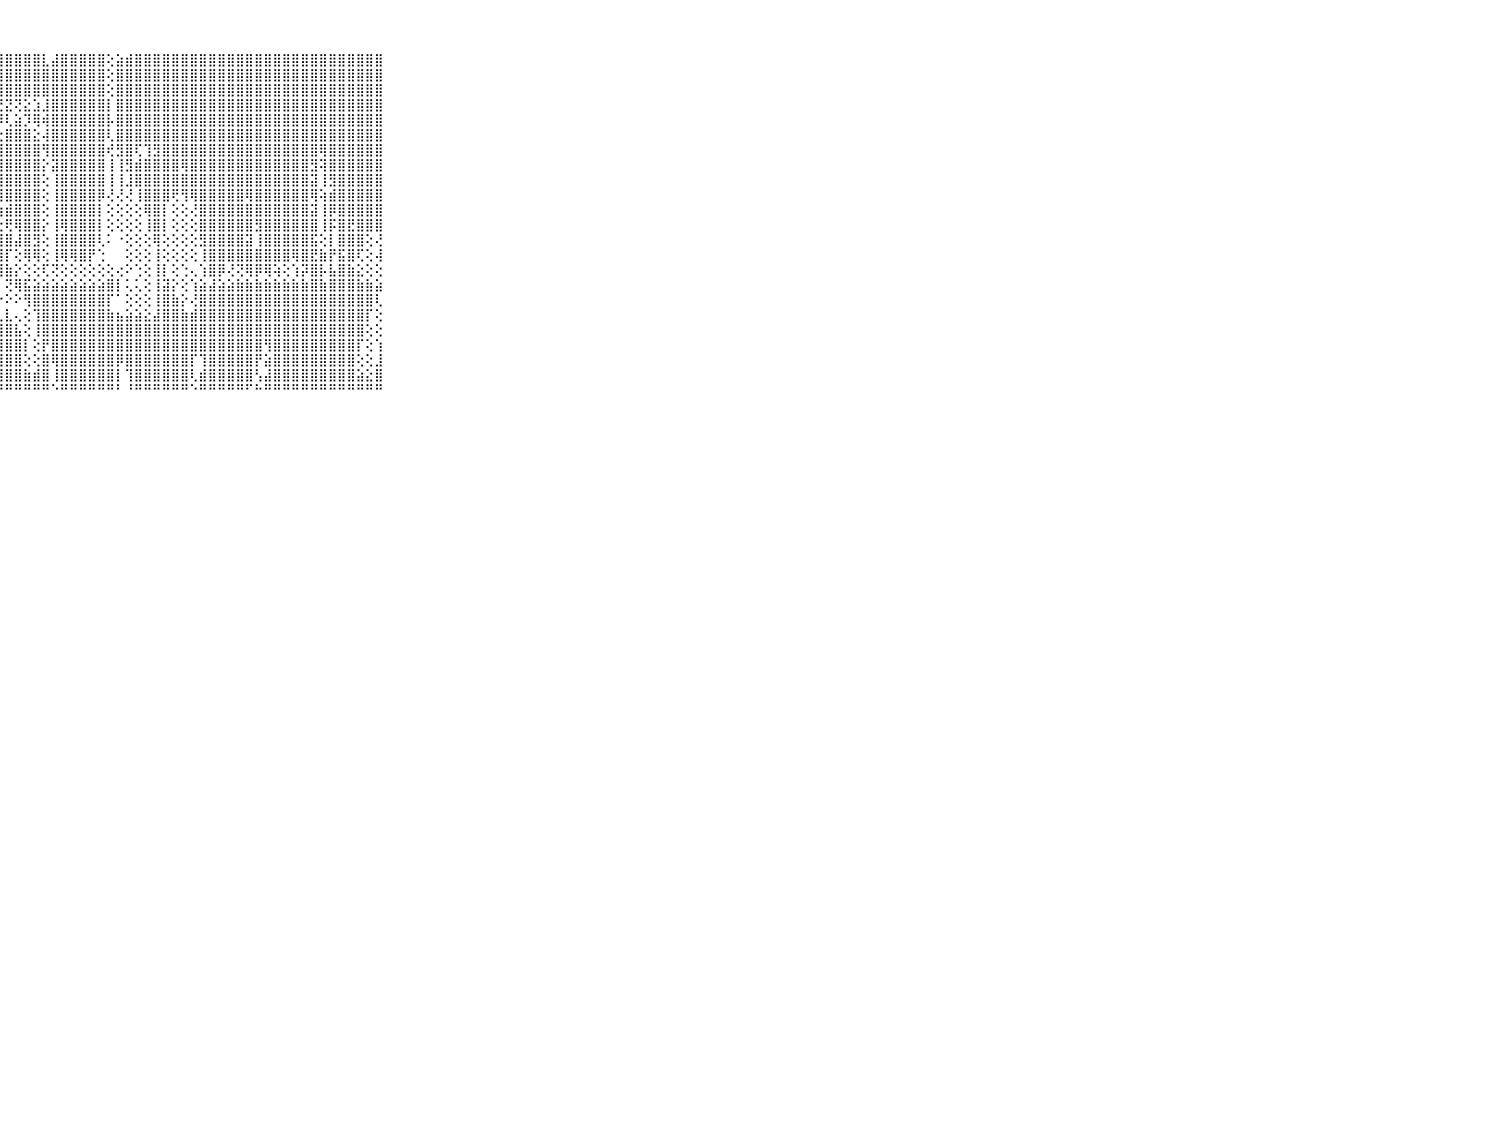

⠀⠀⠀⠀⠀⠀⠀⠀⠀⠀⠀⣿⣕⢸⣿⣿⣿⣿⣿⣿⣿⣿⣿⣿⣿⣿⣿⣿⣿⣿⣿⣿⣇⣼⣿⣿⣿⣿⣿⢕⣵⣾⣿⣿⣿⣿⣿⣿⣿⣿⣿⣿⣿⣿⣿⣿⣿⣿⣿⣿⣿⣿⣿⣿⣿⣿⣿⣿⣿⠀⠀⠀⠀⠀⠀⠀⠀⠀⠀⠀⠀
⠀⠀⠀⠀⠀⠀⠀⠀⠀⠀⠀⣿⣿⣿⣿⣿⣿⣿⣿⣿⣿⣿⣿⣿⣿⣿⣿⣿⣿⣿⣿⣿⣿⣿⣿⣿⣿⣿⣿⢕⣿⣿⣿⣿⣿⣿⣿⣿⣿⣿⣿⣿⣿⣿⣿⣿⣿⣿⣿⣿⣿⣿⣿⣿⣿⣿⣿⣿⣿⠀⠀⠀⠀⠀⠀⠀⠀⠀⠀⠀⠀
⠀⠀⠀⠀⠀⠀⠀⠀⠀⠀⠀⣿⣿⣿⣿⣿⣿⣿⣿⣿⣿⣿⣿⣿⣿⣿⣿⣿⣿⣿⣿⣿⣿⣿⣿⣿⣿⣿⣿⢕⣿⣿⣿⣿⣿⣿⣿⣿⣿⣿⣿⣿⣿⣿⣿⣿⣿⣿⣿⣿⣿⣿⣿⣿⣿⣿⣿⣿⣿⠀⠀⠀⠀⠀⠀⠀⠀⠀⠀⠀⠀
⠀⠀⠀⠀⠀⠀⠀⠀⠀⠀⠀⣿⣿⡏⢝⣝⡝⢝⣝⣝⣹⣝⣝⣝⣝⣝⣝⣝⣝⢝⣕⣱⣸⣿⣿⣿⣿⣿⣿⡇⣿⣿⣿⣿⣿⣿⣿⣿⣿⣿⣿⣿⣿⣿⣿⣿⣿⣿⣿⣿⣿⣿⣿⣿⣿⣿⣿⣿⣿⠀⠀⠀⠀⠀⠀⠀⠀⠀⠀⠀⠀
⠀⠀⠀⠀⠀⠀⠀⠀⠀⠀⠀⣿⣿⣇⣼⢟⢕⡜⢿⣧⣿⡿⢕⣜⢿⣿⣾⡿⢇⣵⡹⢿⢾⣿⣿⣿⣿⣿⣿⡧⣿⣿⣿⣿⣿⣿⣿⣿⣿⣿⣿⣿⣿⣿⣿⣿⣿⣿⣿⣿⣿⣿⣿⣿⣿⣿⣿⣿⣿⠀⠀⠀⠀⠀⠀⠀⠀⠀⠀⠀⠀
⠀⠀⠀⠀⠀⠀⠀⠀⠀⠀⠀⣿⣿⡇⢕⣱⣿⣿⣇⢕⢕⣕⣿⣿⣇⡕⡕⣕⣿⣿⣿⣕⢼⣿⣿⣿⣿⣿⣿⢇⣿⣿⣿⣿⣿⣿⣿⣿⣿⣿⣿⣿⣿⣿⣿⣿⣿⣿⣿⣿⣿⣿⣿⣿⣿⣿⣿⣿⣿⠀⠀⠀⠀⠀⠀⠀⠀⠀⠀⠀⠀
⠀⠀⠀⠀⠀⠀⠀⠀⠀⠀⠀⣿⣿⡗⢺⣿⣿⣿⣿⣇⡺⣿⣿⣿⣿⣿⡟⣿⣿⣿⣿⣿⢻⣿⣿⣿⣿⣿⣿⢞⣻⣿⢏⢹⣻⣿⣿⣿⣿⣿⣿⣿⣿⣿⣿⣿⣿⣿⣿⣿⣿⣿⢿⣿⣿⣿⣿⣿⣿⠀⠀⠀⠀⠀⠀⠀⠀⠀⠀⠀⠀
⠀⠀⠀⠀⠀⠀⠀⠀⠀⠀⠀⣿⣿⡇⢸⣿⣿⣿⣿⣇⢕⣿⣿⣿⣿⣿⣷⣿⣿⣿⣿⣿⡕⣽⣿⣿⣿⣿⣿⢸⢸⣻⣾⣿⣿⣿⣿⢿⣿⣿⣿⣿⣿⣿⣿⣿⣿⣿⣿⣿⣿⣻⢽⣿⣿⣿⣿⣿⣿⠀⠀⠀⠀⠀⠀⠀⠀⠀⠀⠀⠀
⠀⠀⠀⠀⠀⠀⠀⠀⠀⠀⠀⣿⣿⢇⢸⣿⣿⣿⣿⣷⢕⣿⣿⣿⣿⣿⡇⣿⣿⣿⣿⣿⢕⢸⣿⣿⣿⣿⣿⢸⢸⣸⣿⣿⣿⣿⣿⣿⣿⣿⣿⣿⣿⣿⣿⣿⣿⣿⣿⣿⣿⣽⢸⣻⣿⣿⣿⣿⣿⠀⠀⠀⠀⠀⠀⠀⠀⠀⠀⠀⠀
⠀⠀⠀⠀⠀⠀⠀⠀⠀⠀⠀⣿⣿⢕⢸⣿⣿⣿⣿⡯⢕⣿⣿⣿⣿⣿⡇⣿⣿⣿⣿⣿⢕⢸⣿⣿⣿⣿⡿⢜⢜⢜⢸⣿⣿⣿⢟⢻⢿⣿⣿⣿⣿⣿⢿⣿⣿⣿⣿⣿⣿⢿⢵⣾⣿⣿⣿⣿⣿⠀⠀⠀⠀⠀⠀⠀⠀⠀⠀⠀⠀
⠀⠀⠀⠀⠀⠀⠀⠀⠀⠀⠀⣷⣽⢕⢱⣾⣿⣿⣿⡯⢱⣿⡿⢿⢿⣿⣧⣱⣾⣿⣿⣿⢕⢸⣿⣿⣿⣿⡇⢕⢕⢕⢕⢿⣿⡇⢕⢕⢜⣿⣿⣿⣿⣿⣿⣿⣿⣿⣿⣿⣿⣽⢸⡿⣿⣿⣿⣿⣿⠀⠀⠀⠀⠀⠀⠀⠀⠀⠀⠀⠀
⠀⠀⠀⠀⠀⠀⠀⠀⠀⠀⠀⣯⣽⢕⢸⣽⣯⣽⣽⣽⢸⣿⡇⢕⢕⢻⣿⢗⢟⢿⣿⣿⡕⢸⢿⣿⣿⣿⡇⢕⢕⢕⢕⢸⣿⡇⢕⢕⢕⣿⣿⣿⣿⣿⣿⣻⣿⣿⣿⣿⣿⣿⢸⡯⣿⣟⣿⣿⣿⠀⠀⠀⠀⠀⠀⠀⠀⠀⠀⠀⠀
⠀⠀⠀⠀⠀⠀⠀⠀⠀⠀⠀⢗⢜⢕⢕⢸⣟⢟⢟⢟⢸⣿⡇⢕⢕⢕⢇⢼⣿⣼⣿⣻⢕⢸⣿⣿⣿⣿⢇⠅⠐⢕⢕⢕⢿⢕⢕⢕⢕⣻⣿⣿⣿⣿⣽⢸⣿⣿⣿⣿⣿⣯⢕⡇⣿⣿⣿⢕⢜⠀⠀⠀⠀⠀⠀⠀⠀⠀⠀⠀⠀
⠀⠀⠀⠀⠀⠀⠀⠀⠀⠀⠀⢕⢕⢕⢕⢜⢝⢕⢕⢕⢕⣿⣕⣕⣕⢱⠕⢸⡏⢕⢿⢿⢕⢸⢿⢿⣿⡟⢑⠀⠀⢕⢕⢕⢸⢕⢕⢕⢕⢸⣿⣿⣿⣿⣿⣿⣿⣿⣿⢿⣿⣟⣷⡟⣯⣿⢏⢕⢼⠀⠀⠀⠀⠀⠀⠀⠀⠀⠀⠀⠀
⠀⠀⠀⠀⠀⠀⠀⠀⠀⠀⠀⢕⢕⢕⢕⢕⢕⢕⢕⢕⢜⢕⢕⢕⢕⢝⢕⢸⣷⡕⢕⢕⢏⢝⢕⢕⢕⢕⢕⢕⢔⠕⢑⢕⢸⡇⢕⢑⢄⢱⣿⡿⢜⢝⢿⡿⢿⢵⢕⢱⡽⣿⡧⣧⣿⣷⣕⢕⢕⠀⠀⠀⠀⠀⠀⠀⠀⠀⠀⠀⠀
⠀⠀⠀⠀⠀⠀⠀⠀⠀⠀⠀⣕⣕⣕⣝⣝⣕⣕⣝⣝⣕⣕⣕⣵⣽⡝⠅⠁⢝⢿⣯⣵⣵⣵⣵⣵⣵⣵⣵⣿⡇⢅⢅⢕⢸⣽⡕⢕⢱⣵⣼⣵⣵⣷⣷⣷⣷⣷⣷⣷⣷⣿⣷⣿⣿⣿⣷⣷⣵⠀⠀⠀⠀⠀⠀⠀⠀⠀⠀⠀⠀
⠀⠀⠀⠀⠀⠀⠀⠀⠀⠀⠀⣿⣿⣿⣿⣿⣿⣿⣿⣿⣿⣿⣿⣿⣿⡇⠅⠕⠕⠕⢻⣿⣿⣿⣿⣿⣿⣿⣿⡏⠁⢕⢕⢕⢸⣿⣷⡕⢜⣿⣿⣿⣿⣿⣿⣿⣿⣿⣿⣿⣿⣿⣿⣿⣿⣿⣿⣿⢇⠀⠀⠀⠀⠀⠀⠀⠀⠀⠀⠀⠀
⠀⠀⠀⠀⠀⠀⠀⠀⠀⠀⠀⣿⣿⣿⣿⣿⣿⣿⣿⣿⣿⣿⣿⣿⣿⡇⢀⢄⣇⢄⢕⢹⣿⣿⣿⣿⣿⣿⣿⣷⣦⣵⣵⣕⣼⣿⣿⣷⣾⣿⣿⣿⣿⣿⣿⣿⣿⣿⣿⣿⣿⣿⣿⣿⣿⣿⣿⡏⢕⠀⠀⠀⠀⠀⠀⠀⠀⠀⠀⠀⠀
⠀⠀⠀⠀⠀⠀⠀⠀⠀⠀⠀⣿⣿⣿⣿⣿⣿⣿⣿⣿⣿⣿⣿⣿⣿⡇⢑⣼⣿⣧⢕⢸⣿⣿⣿⣿⣿⣿⣿⣿⣿⣿⣿⣿⣿⣿⣿⣿⣿⣿⣿⣿⣿⣿⣿⣿⣿⣿⣿⣿⣿⣿⣿⣿⣿⣿⣿⢕⢕⠀⠀⠀⠀⠀⠀⠀⠀⠀⠀⠀⠀
⠀⠀⠀⠀⠀⠀⠀⠀⠀⠀⠀⣿⣿⣿⣿⣿⣿⣿⣿⣿⣿⣿⣿⣿⡿⢕⣱⣿⣿⣿⡇⢕⡟⣿⣿⣿⣿⣿⣿⣿⣿⣿⣿⣿⣿⣿⣿⣿⣿⣿⣿⣿⣿⣿⣿⣿⢻⣿⣿⣿⣿⣿⣿⣿⣿⣿⡏⢕⢱⠀⠀⠀⠀⠀⠀⠀⠀⠀⠀⠀⠀
⠀⠀⠀⠀⠀⠀⠀⠀⠀⠀⠀⣿⣿⣿⣿⣿⣿⣿⣿⣿⣿⣿⣿⡟⢕⢱⣿⣿⣿⣿⢕⢕⣿⢿⣿⣿⣿⣿⣿⣿⡿⣿⣿⣿⣿⣿⣿⣿⡏⢹⣿⣿⣿⣿⣿⡟⣵⣿⣿⣿⣿⣿⣿⣿⣿⣿⢕⢕⣸⠀⠀⠀⠀⠀⠀⠀⠀⠀⠀⠀⠀
⠀⠀⠀⠀⠀⠀⠀⠀⠀⠀⠀⣿⣿⣿⣿⣿⣿⣿⣿⣿⣿⣿⣿⣵⣵⣿⣿⣿⣿⣿⣷⣾⣿⢸⣿⣿⣿⣿⣿⣿⡇⢹⣿⣿⣿⣿⣿⣿⢇⣾⣿⣿⣿⣿⣿⢣⣼⣿⣿⣿⣿⣿⣿⣿⣿⣿⣵⣕⣿⠀⠀⠀⠀⠀⠀⠀⠀⠀⠀⠀⠀
⠀⠀⠀⠀⠀⠀⠀⠀⠀⠀⠀⠛⠛⠛⠛⠛⠛⠛⠛⠛⠛⠛⠛⠛⠛⠛⠛⠛⠛⠛⠛⠛⠛⠑⠛⠛⠛⠛⠛⠛⠃⠘⠛⠛⠛⠛⠛⠛⠑⠛⠛⠛⠛⠛⠋⠓⠛⠛⠛⠛⠛⠛⠛⠛⠛⠛⠛⠛⠛⠀⠀⠀⠀⠀⠀⠀⠀⠀⠀⠀⠀